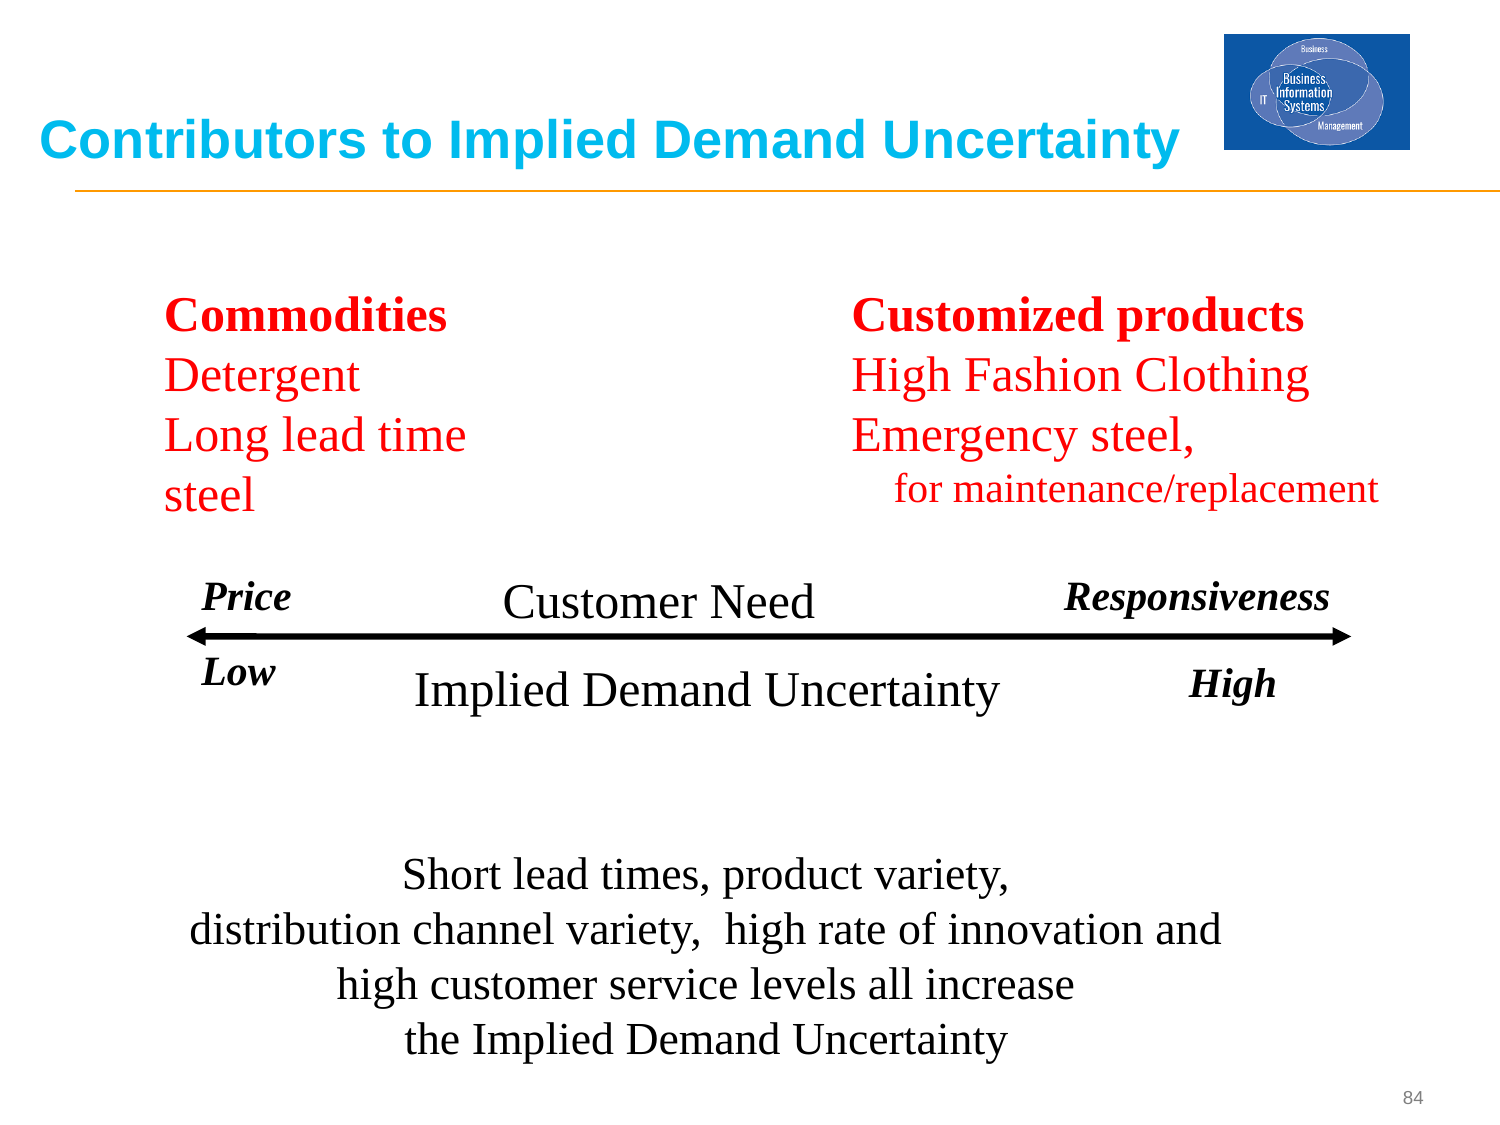

# Contributors to Implied Demand Uncertainty
Commodities Detergent
Long lead time steel
Customized products High Fashion Clothing
Emergency steel,
    for maintenance/replacement
Price
Customer Need
Responsiveness

Low
Implied Demand Uncertainty
High
Short lead times, product variety,
distribution channel variety,  high rate of innovation and
high customer service levels all increase
the Implied Demand Uncertainty